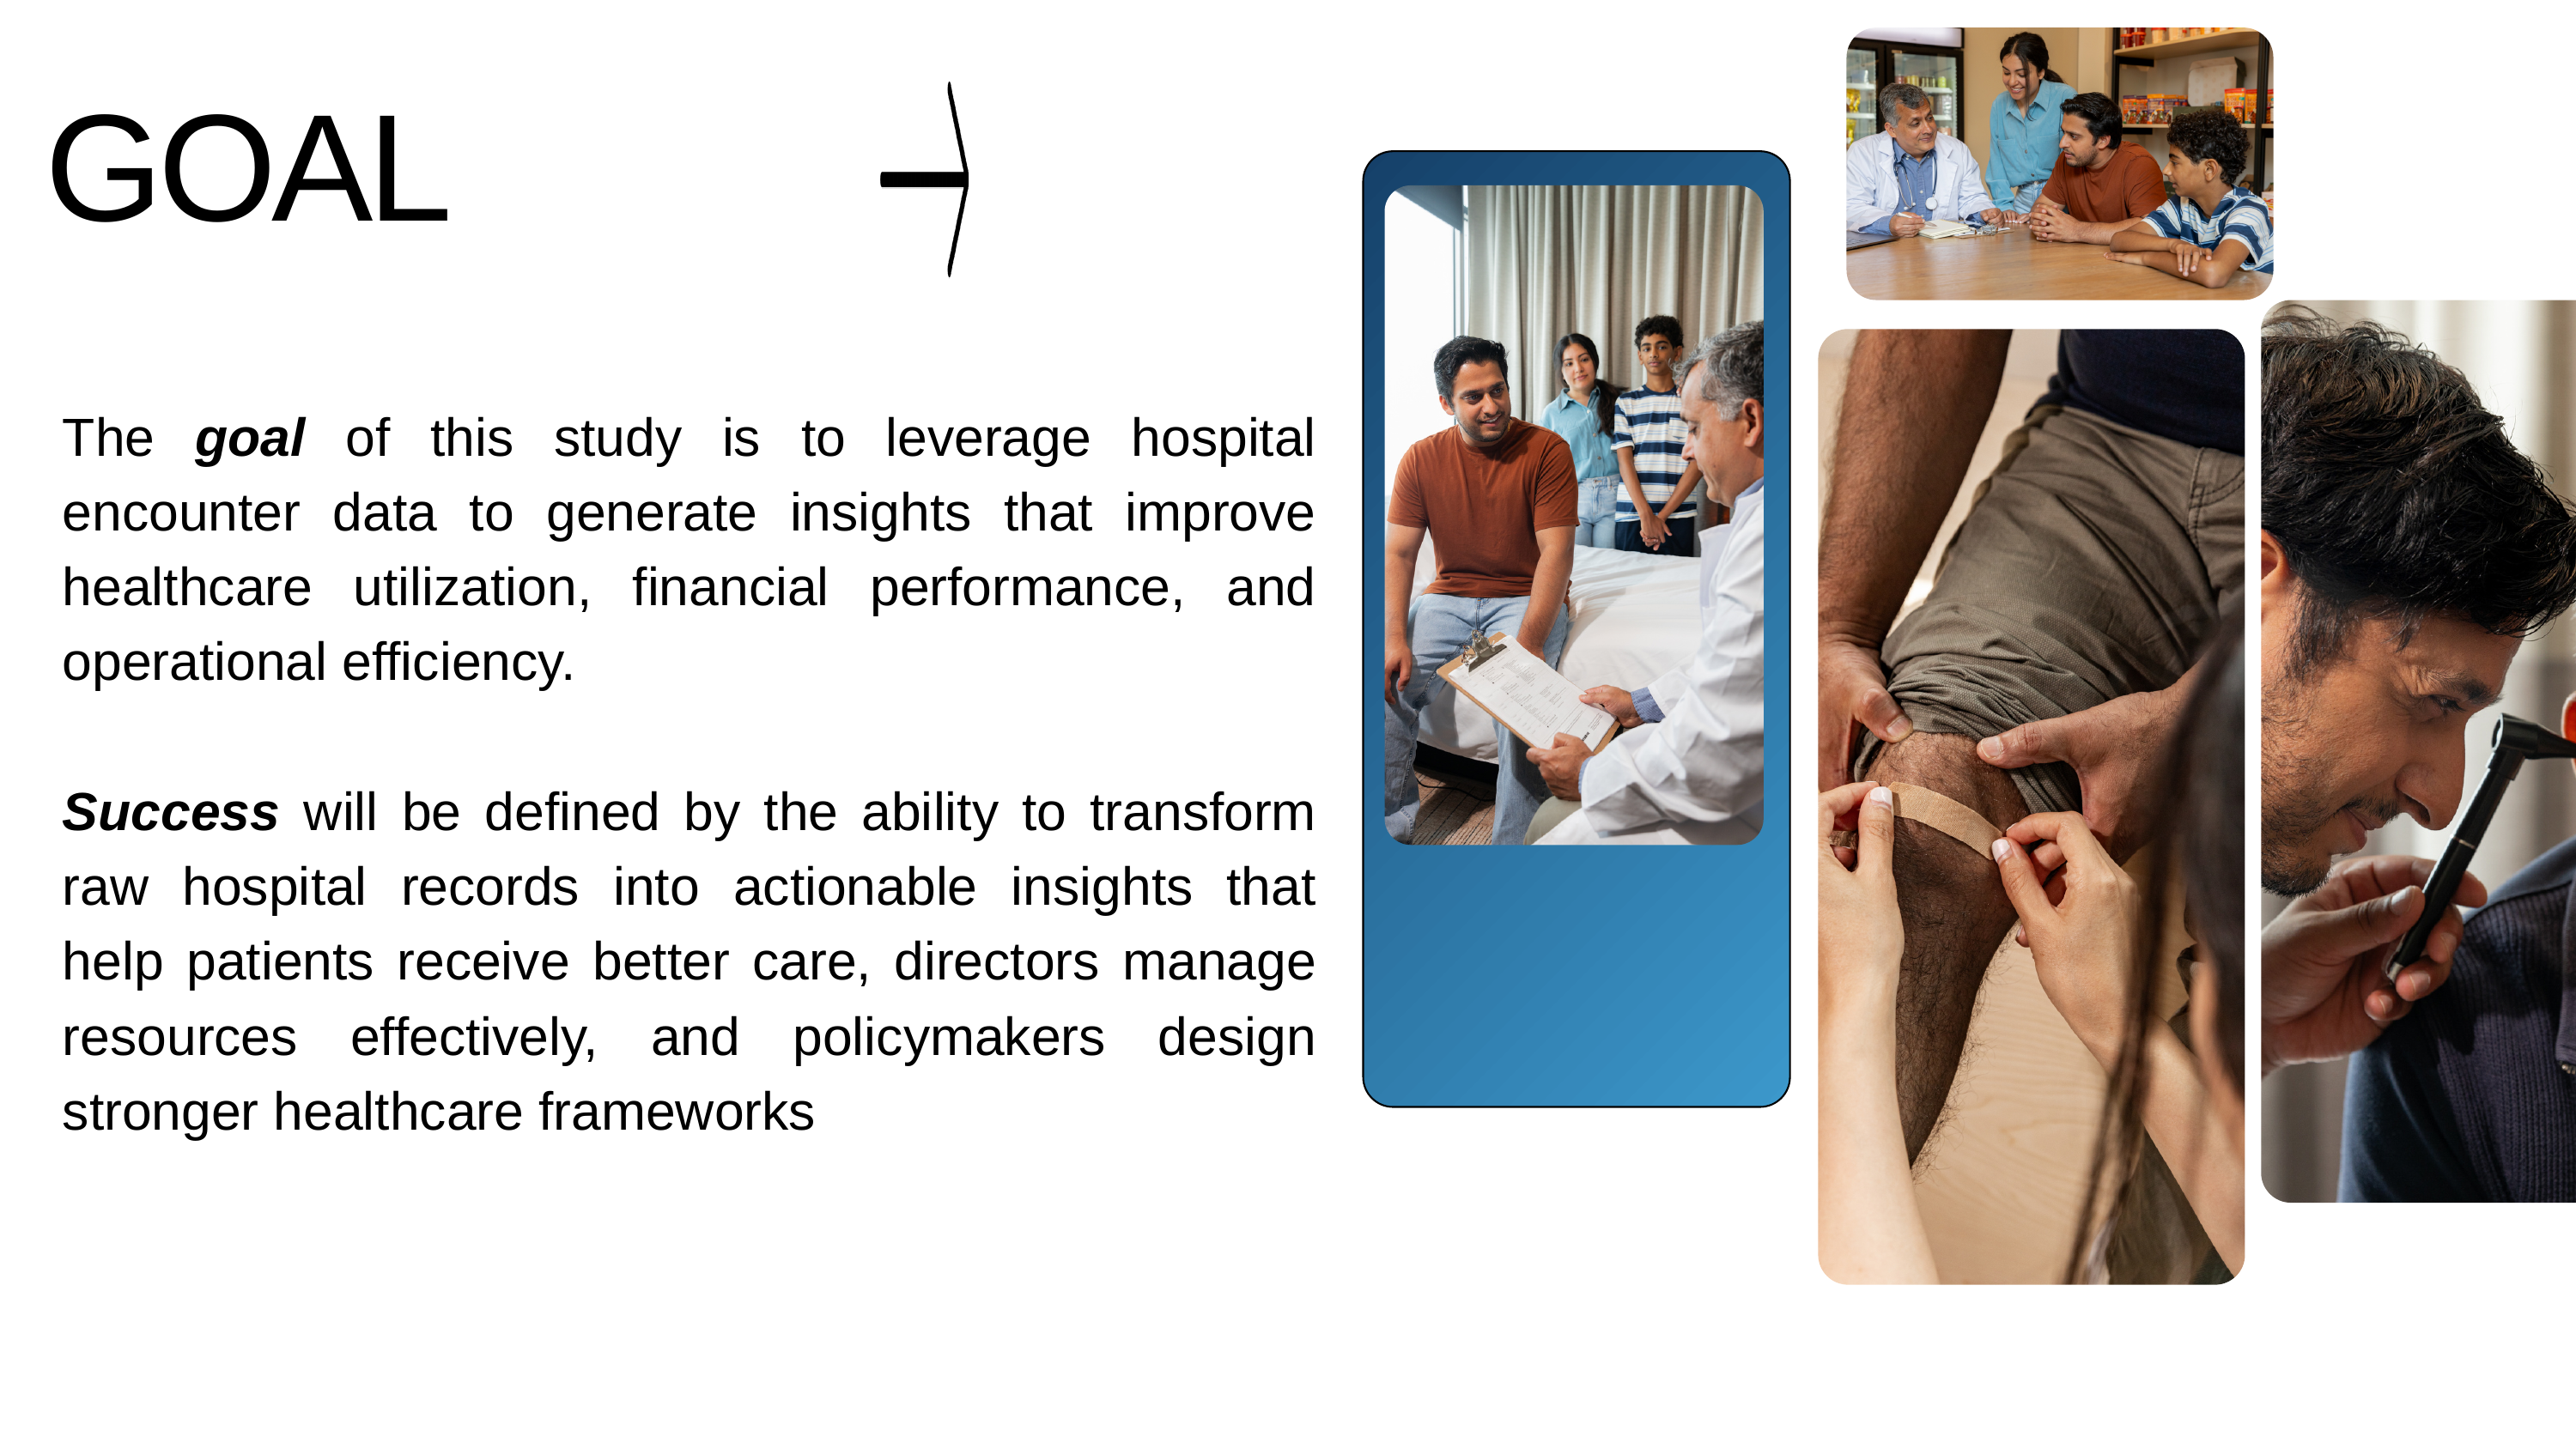

GOAL

The goal of this study is to leverage hospital encounter data to generate insights that improve healthcare utilization, financial performance, and operational efficiency.

Success will be defined by the ability to transform raw hospital records into actionable insights that help patients receive better care, directors manage resources effectively, and policymakers design stronger healthcare frameworks